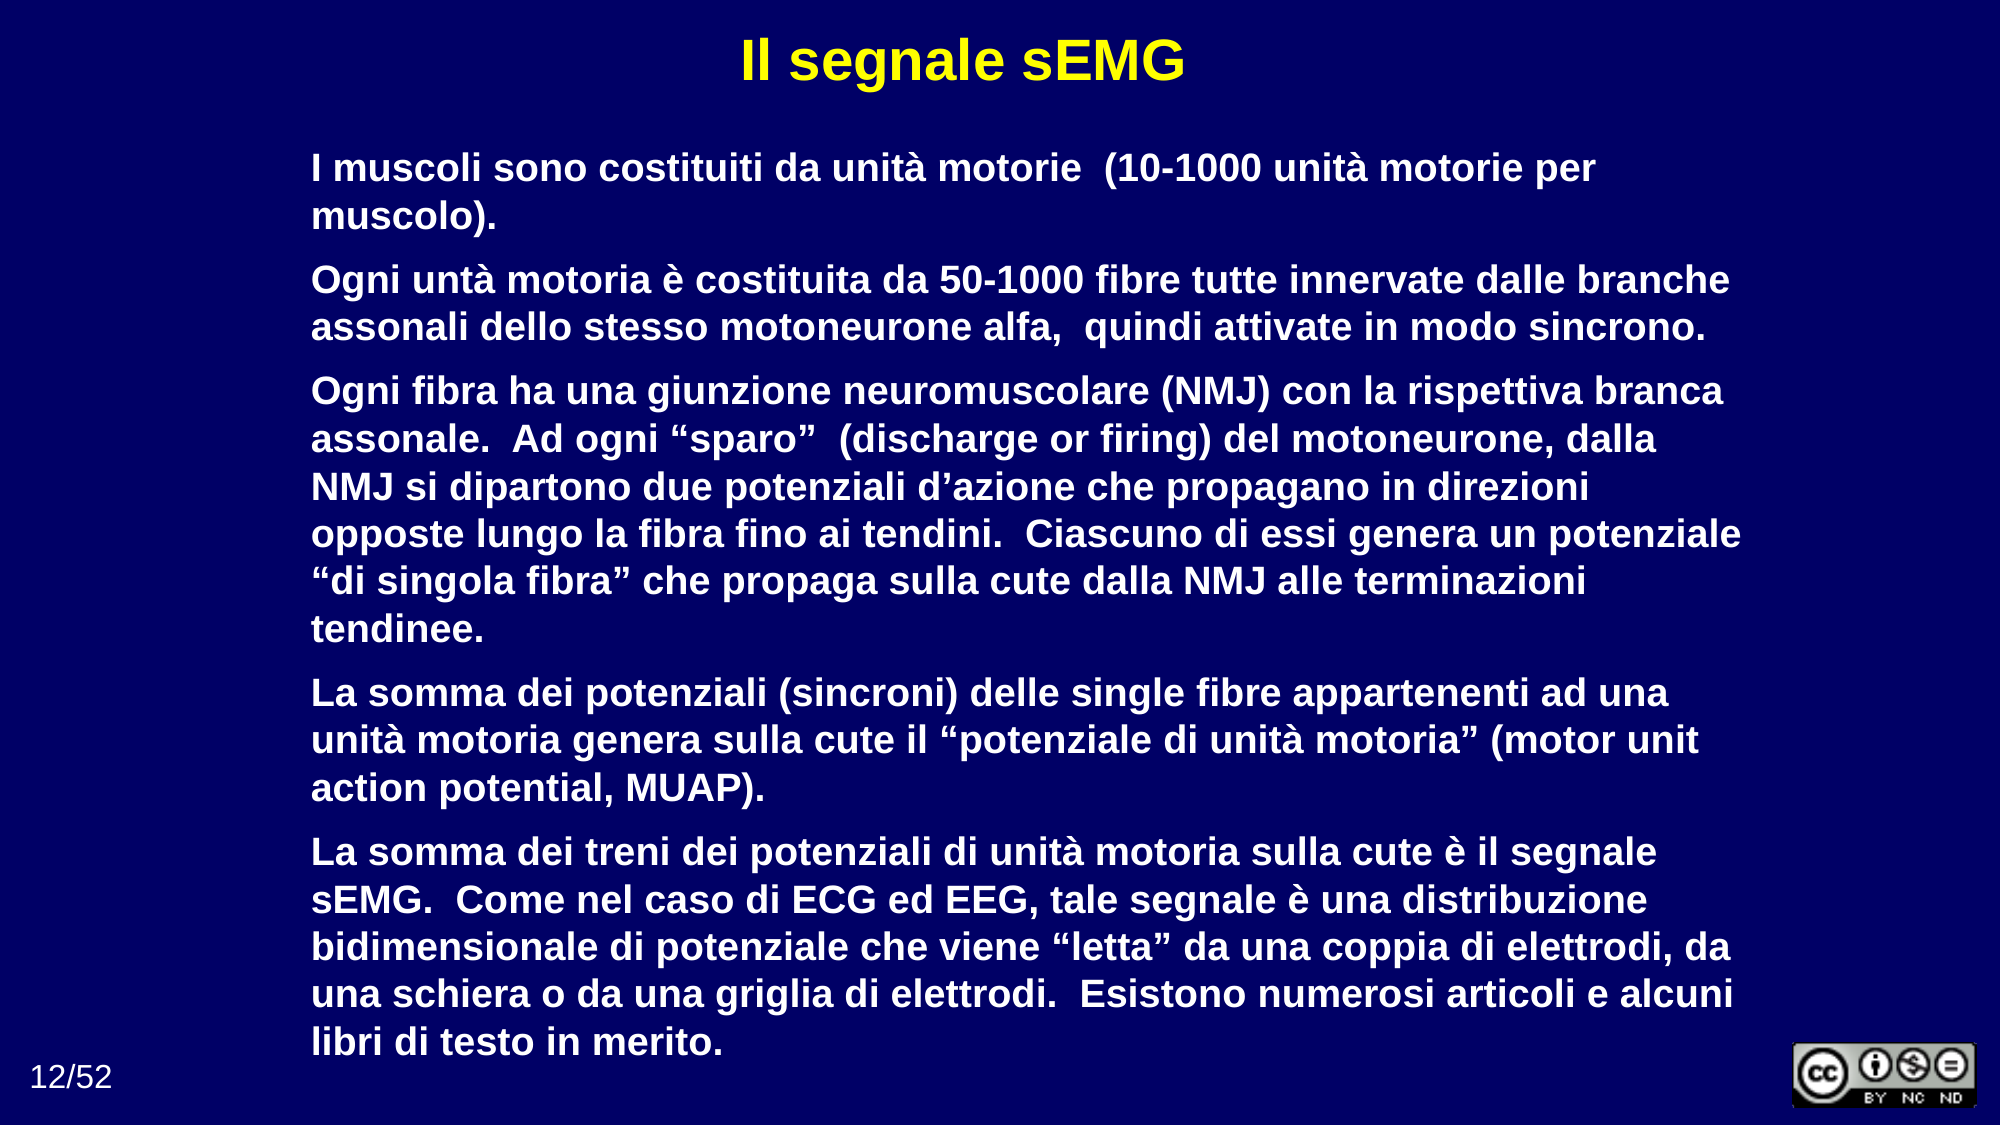

Il segnale sEMG
I muscoli sono costituiti da unità motorie  (10-1000 unità motorie per muscolo).
Ogni untà motoria è costituita da 50-1000 fibre tutte innervate dalle branche assonali dello stesso motoneurone alfa,  quindi attivate in modo sincrono.
Ogni fibra ha una giunzione neuromuscolare (NMJ) con la rispettiva branca assonale.  Ad ogni “sparo”  (discharge or firing) del motoneurone, dalla NMJ si dipartono due potenziali d’azione che propagano in direzioni opposte lungo la fibra fino ai tendini.  Ciascuno di essi genera un potenziale “di singola fibra” che propaga sulla cute dalla NMJ alle terminazioni tendinee.
La somma dei potenziali (sincroni) delle single fibre appartenenti ad una unità motoria genera sulla cute il “potenziale di unità motoria” (motor unit action potential, MUAP).
La somma dei treni dei potenziali di unità motoria sulla cute è il segnale  sEMG.  Come nel caso di ECG ed EEG, tale segnale è una distribuzione bidimensionale di potenziale che viene “letta” da una coppia di elettrodi, da una schiera o da una griglia di elettrodi.  Esistono numerosi articoli e alcuni libri di testo in merito.